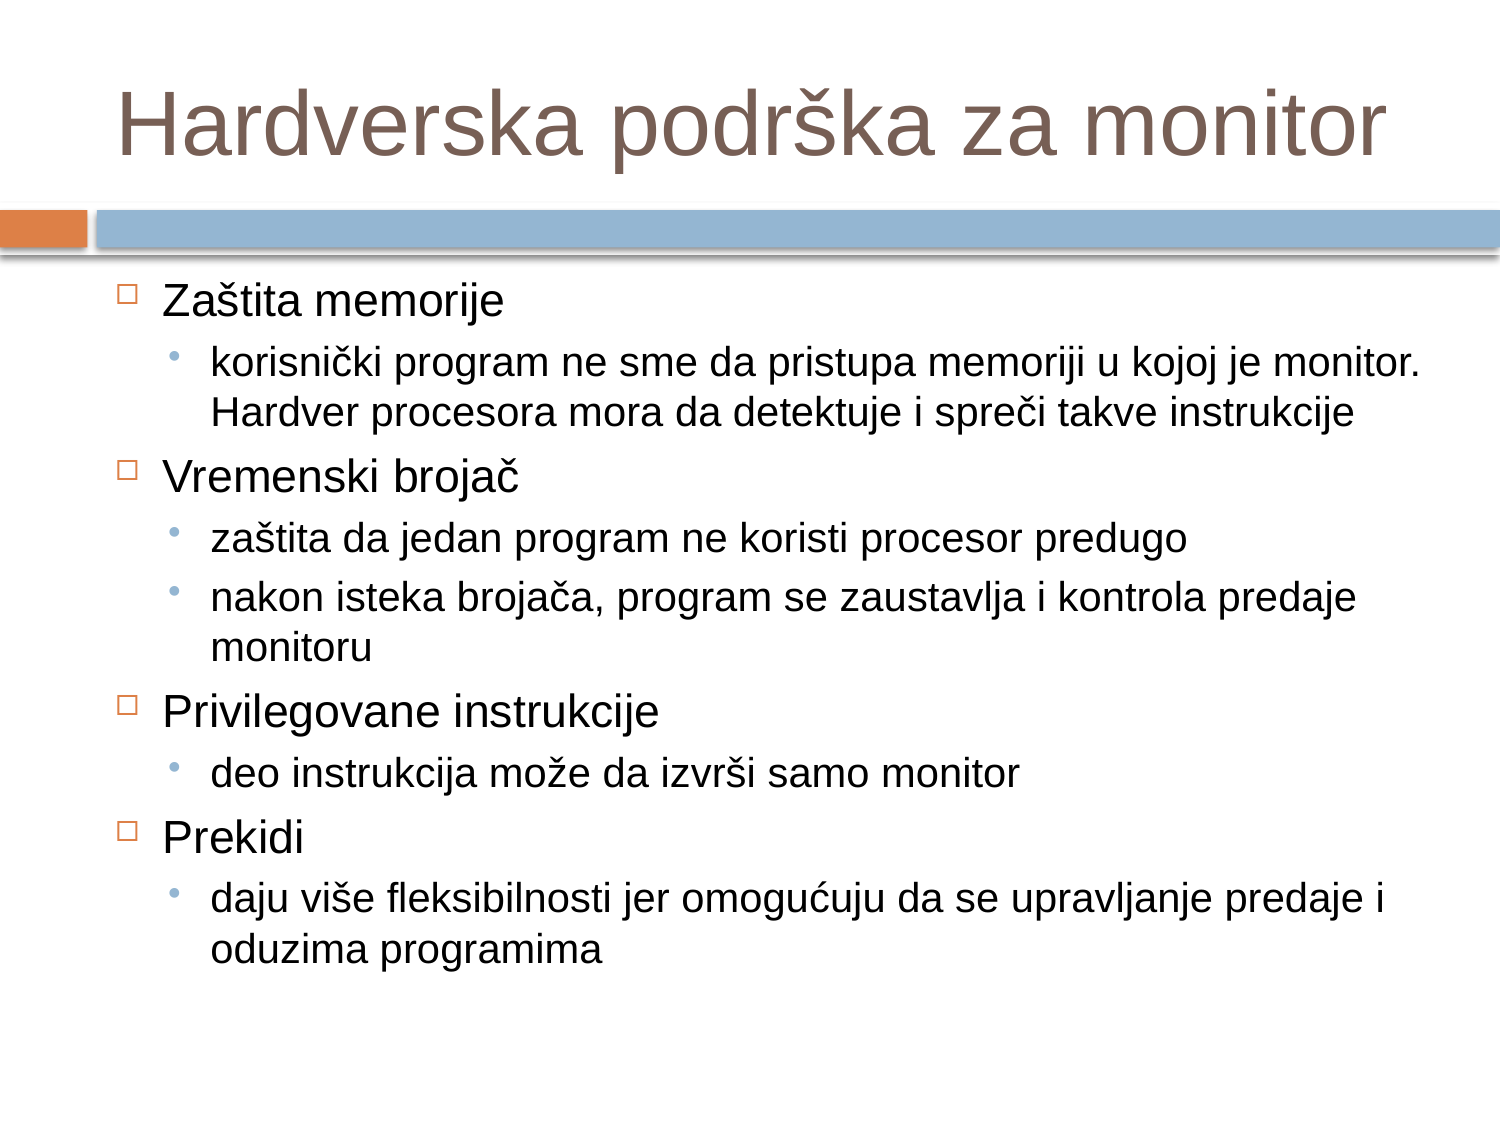

# Hardverska podrška za monitor
Zaštita memorije
korisnički program ne sme da pristupa memoriji u kojoj je monitor. Hardver procesora mora da detektuje i spreči takve instrukcije
Vremenski brojač
zaštita da jedan program ne koristi procesor predugo
nakon isteka brojača, program se zaustavlja i kontrola predaje monitoru
Privilegovane instrukcije
deo instrukcija može da izvrši samo monitor
Prekidi
daju više fleksibilnosti jer omogućuju da se upravljanje predaje i oduzima programima